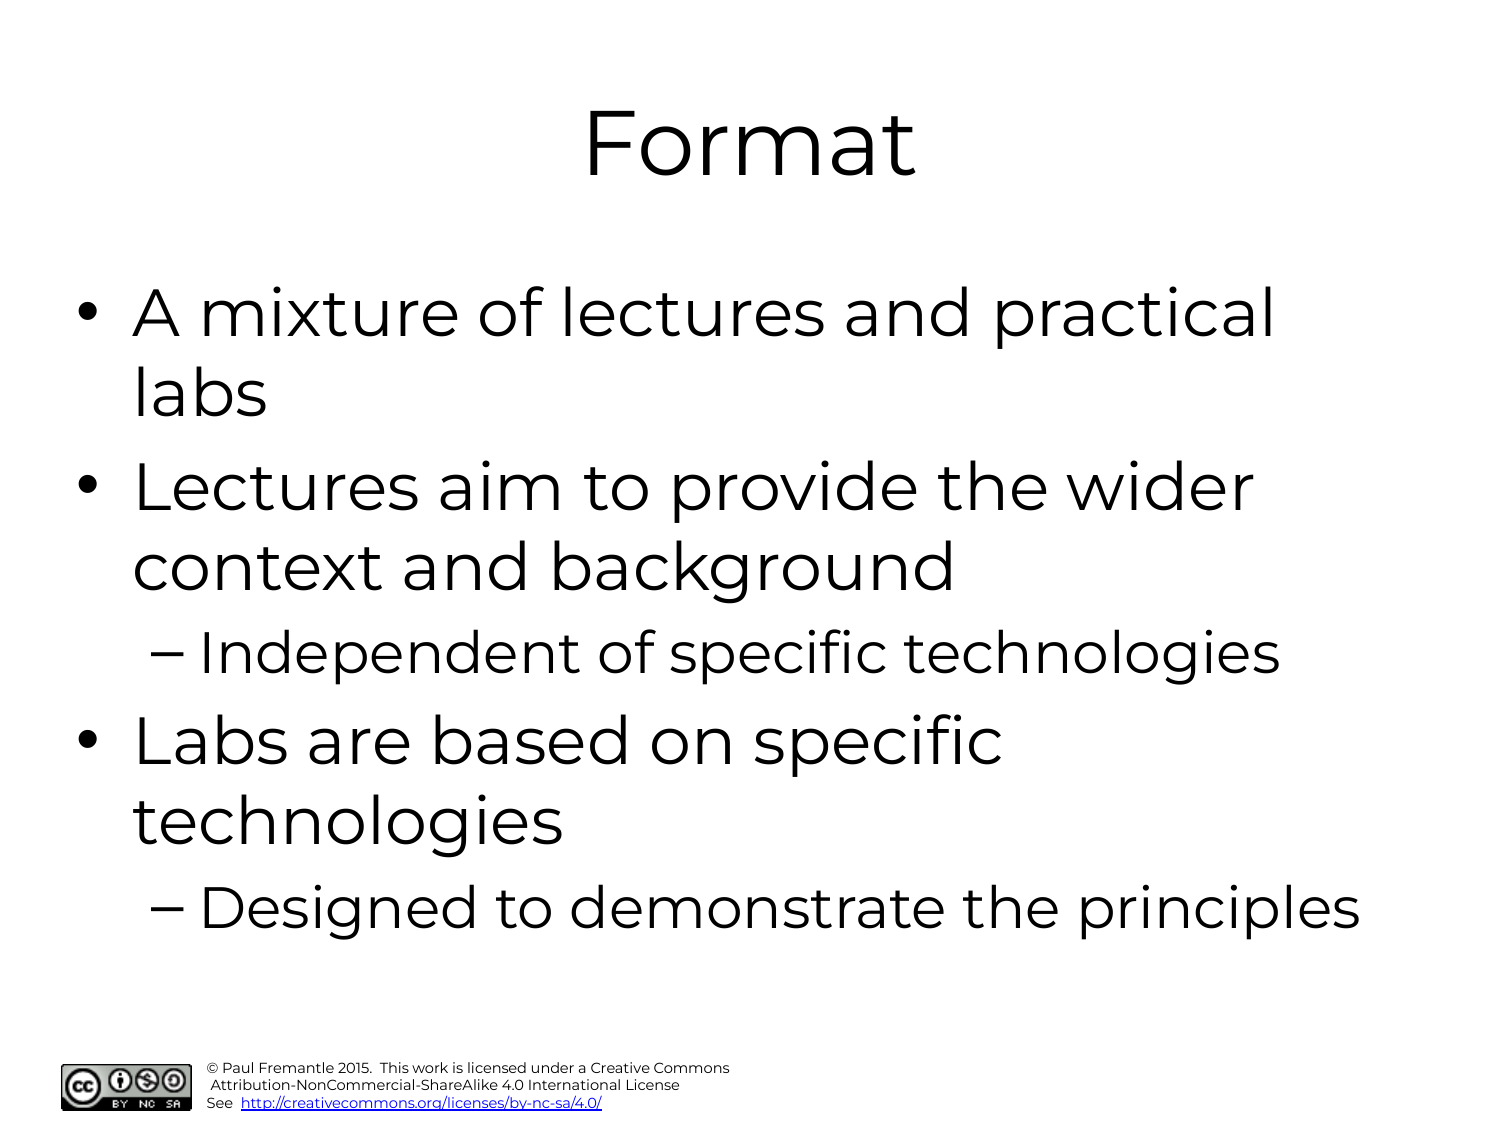

# Format
A mixture of lectures and practical labs
Lectures aim to provide the wider context and background
Independent of specific technologies
Labs are based on specific technologies
Designed to demonstrate the principles